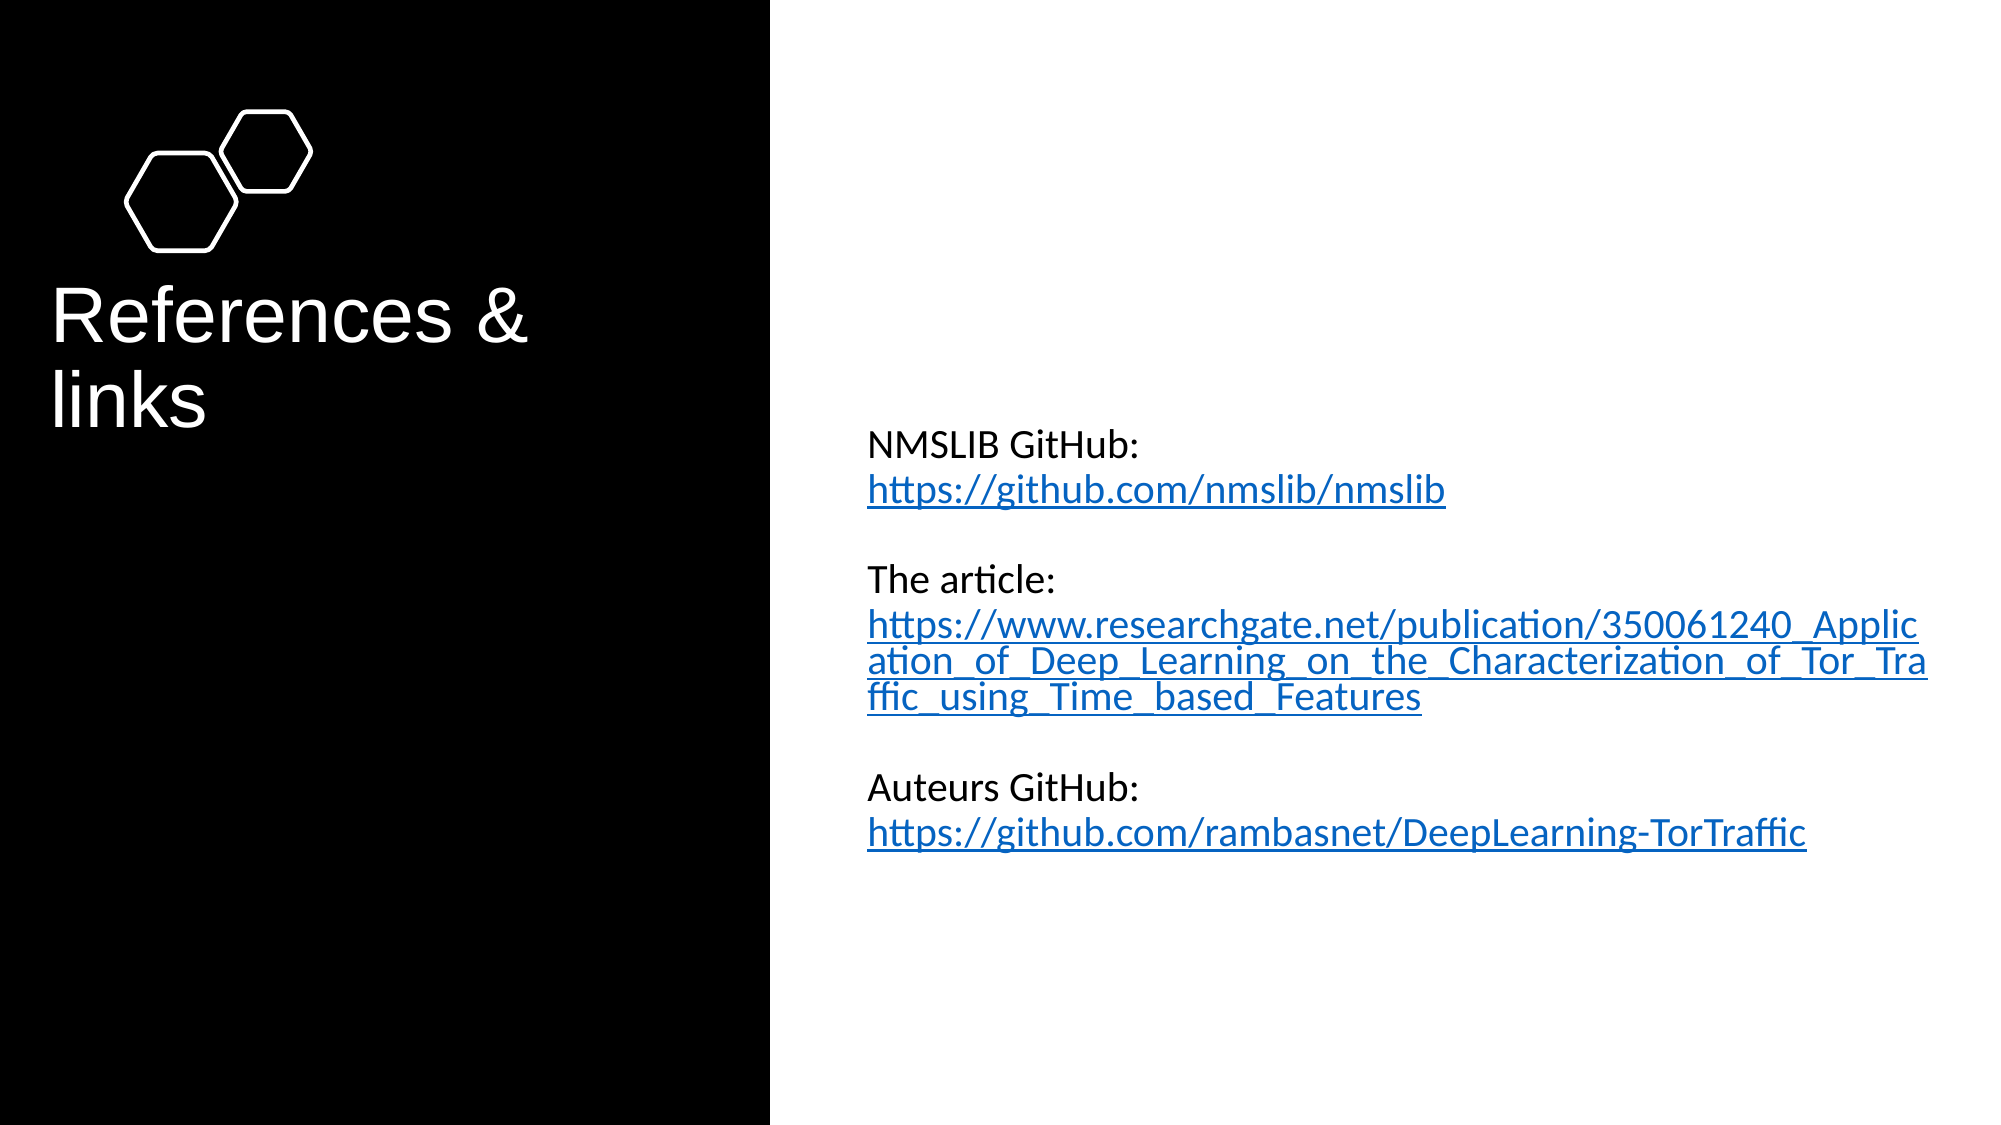

NMSLIB GitHub:
https://github.com/nmslib/nmslib

The article:
https://www.researchgate.net/publication/350061240_Application_of_Deep_Learning_on_the_Characterization_of_Tor_Traffic_using_Time_based_Features

Auteurs GitHub:
https://github.com/rambasnet/DeepLearning-TorTraffic

# References & links